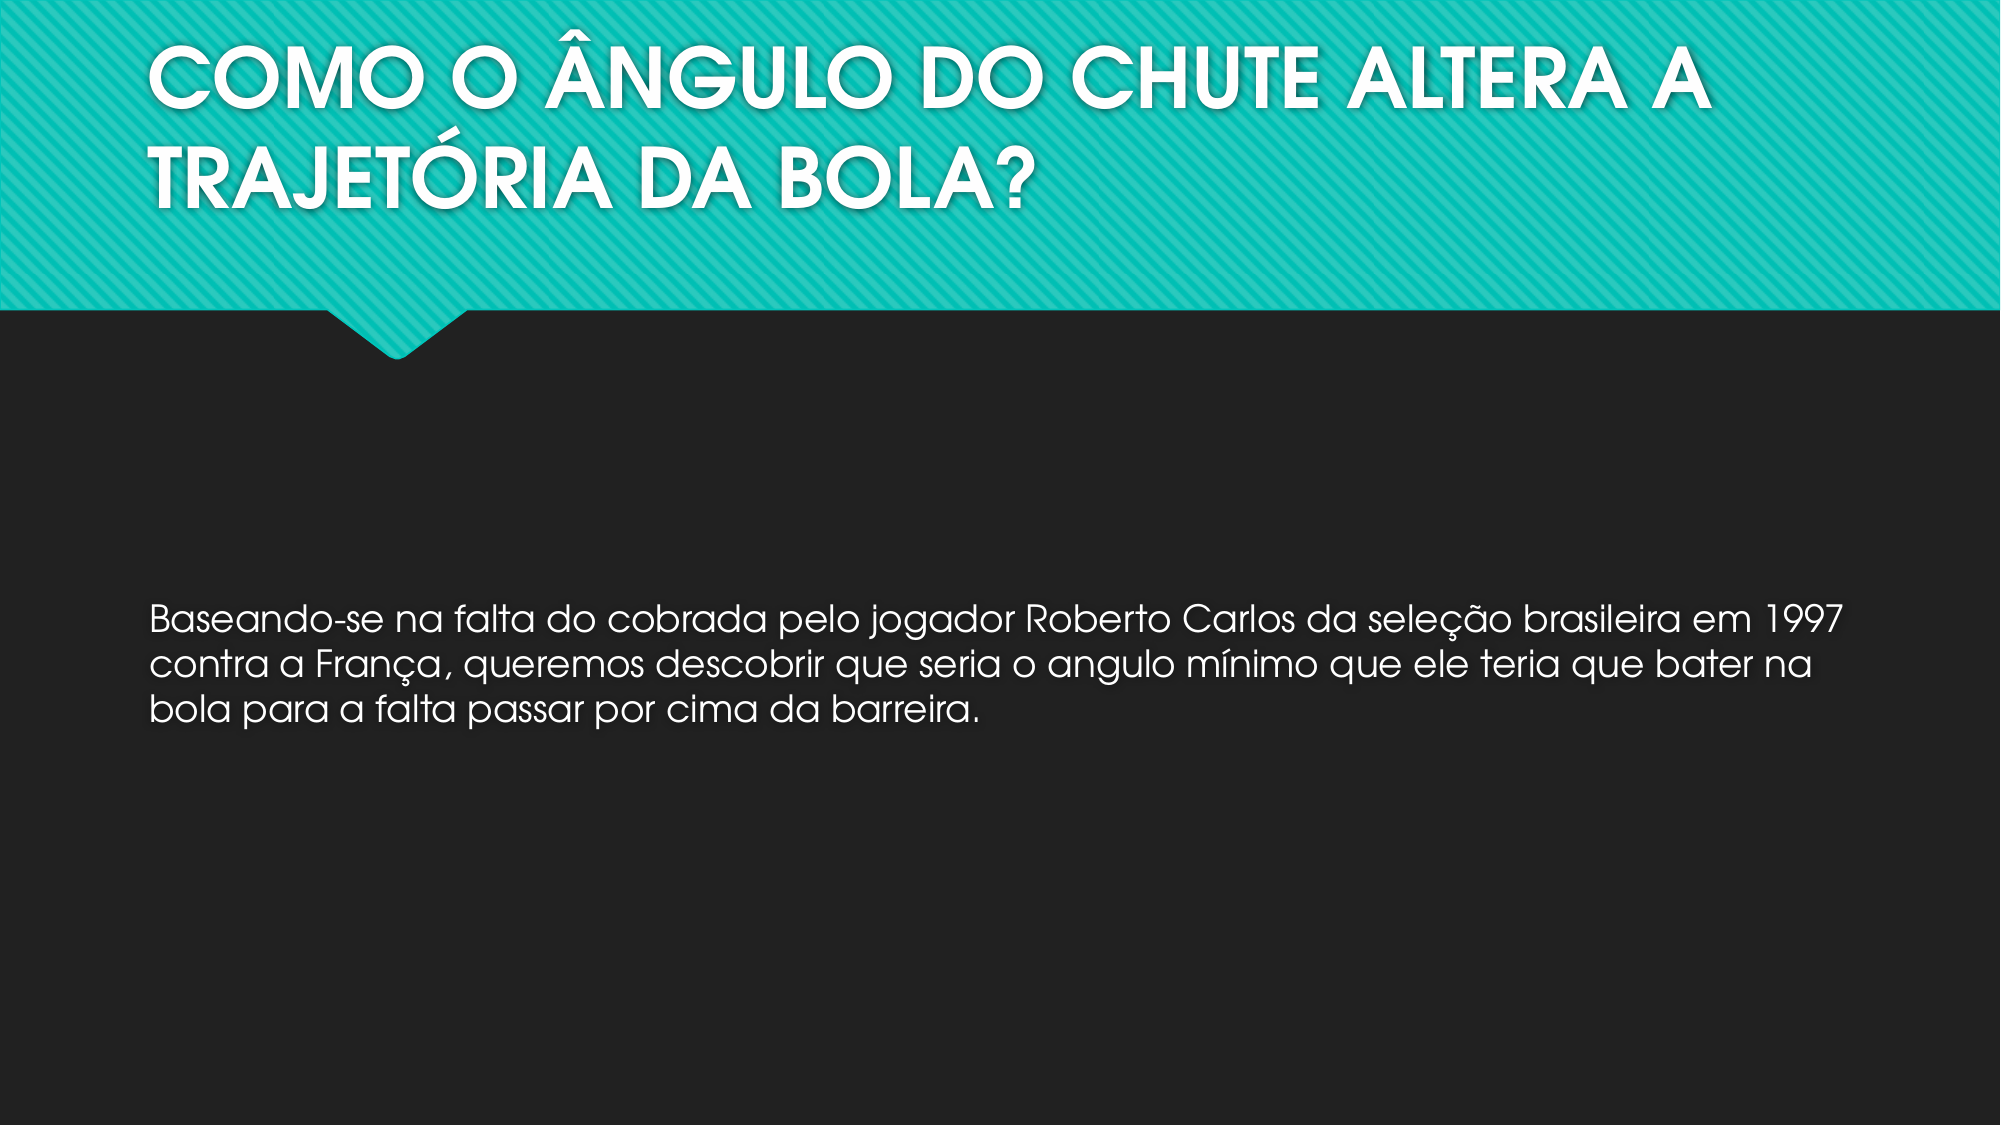

# COMO O ÂNGULO DO CHUTE ALTERA A TRAJETÓRIA DA BOLA?
Baseando-se na falta do cobrada pelo jogador Roberto Carlos da seleção brasileira em 1997 contra a França, queremos descobrir que seria o angulo mínimo que ele teria que bater na bola para a falta passar por cima da barreira.